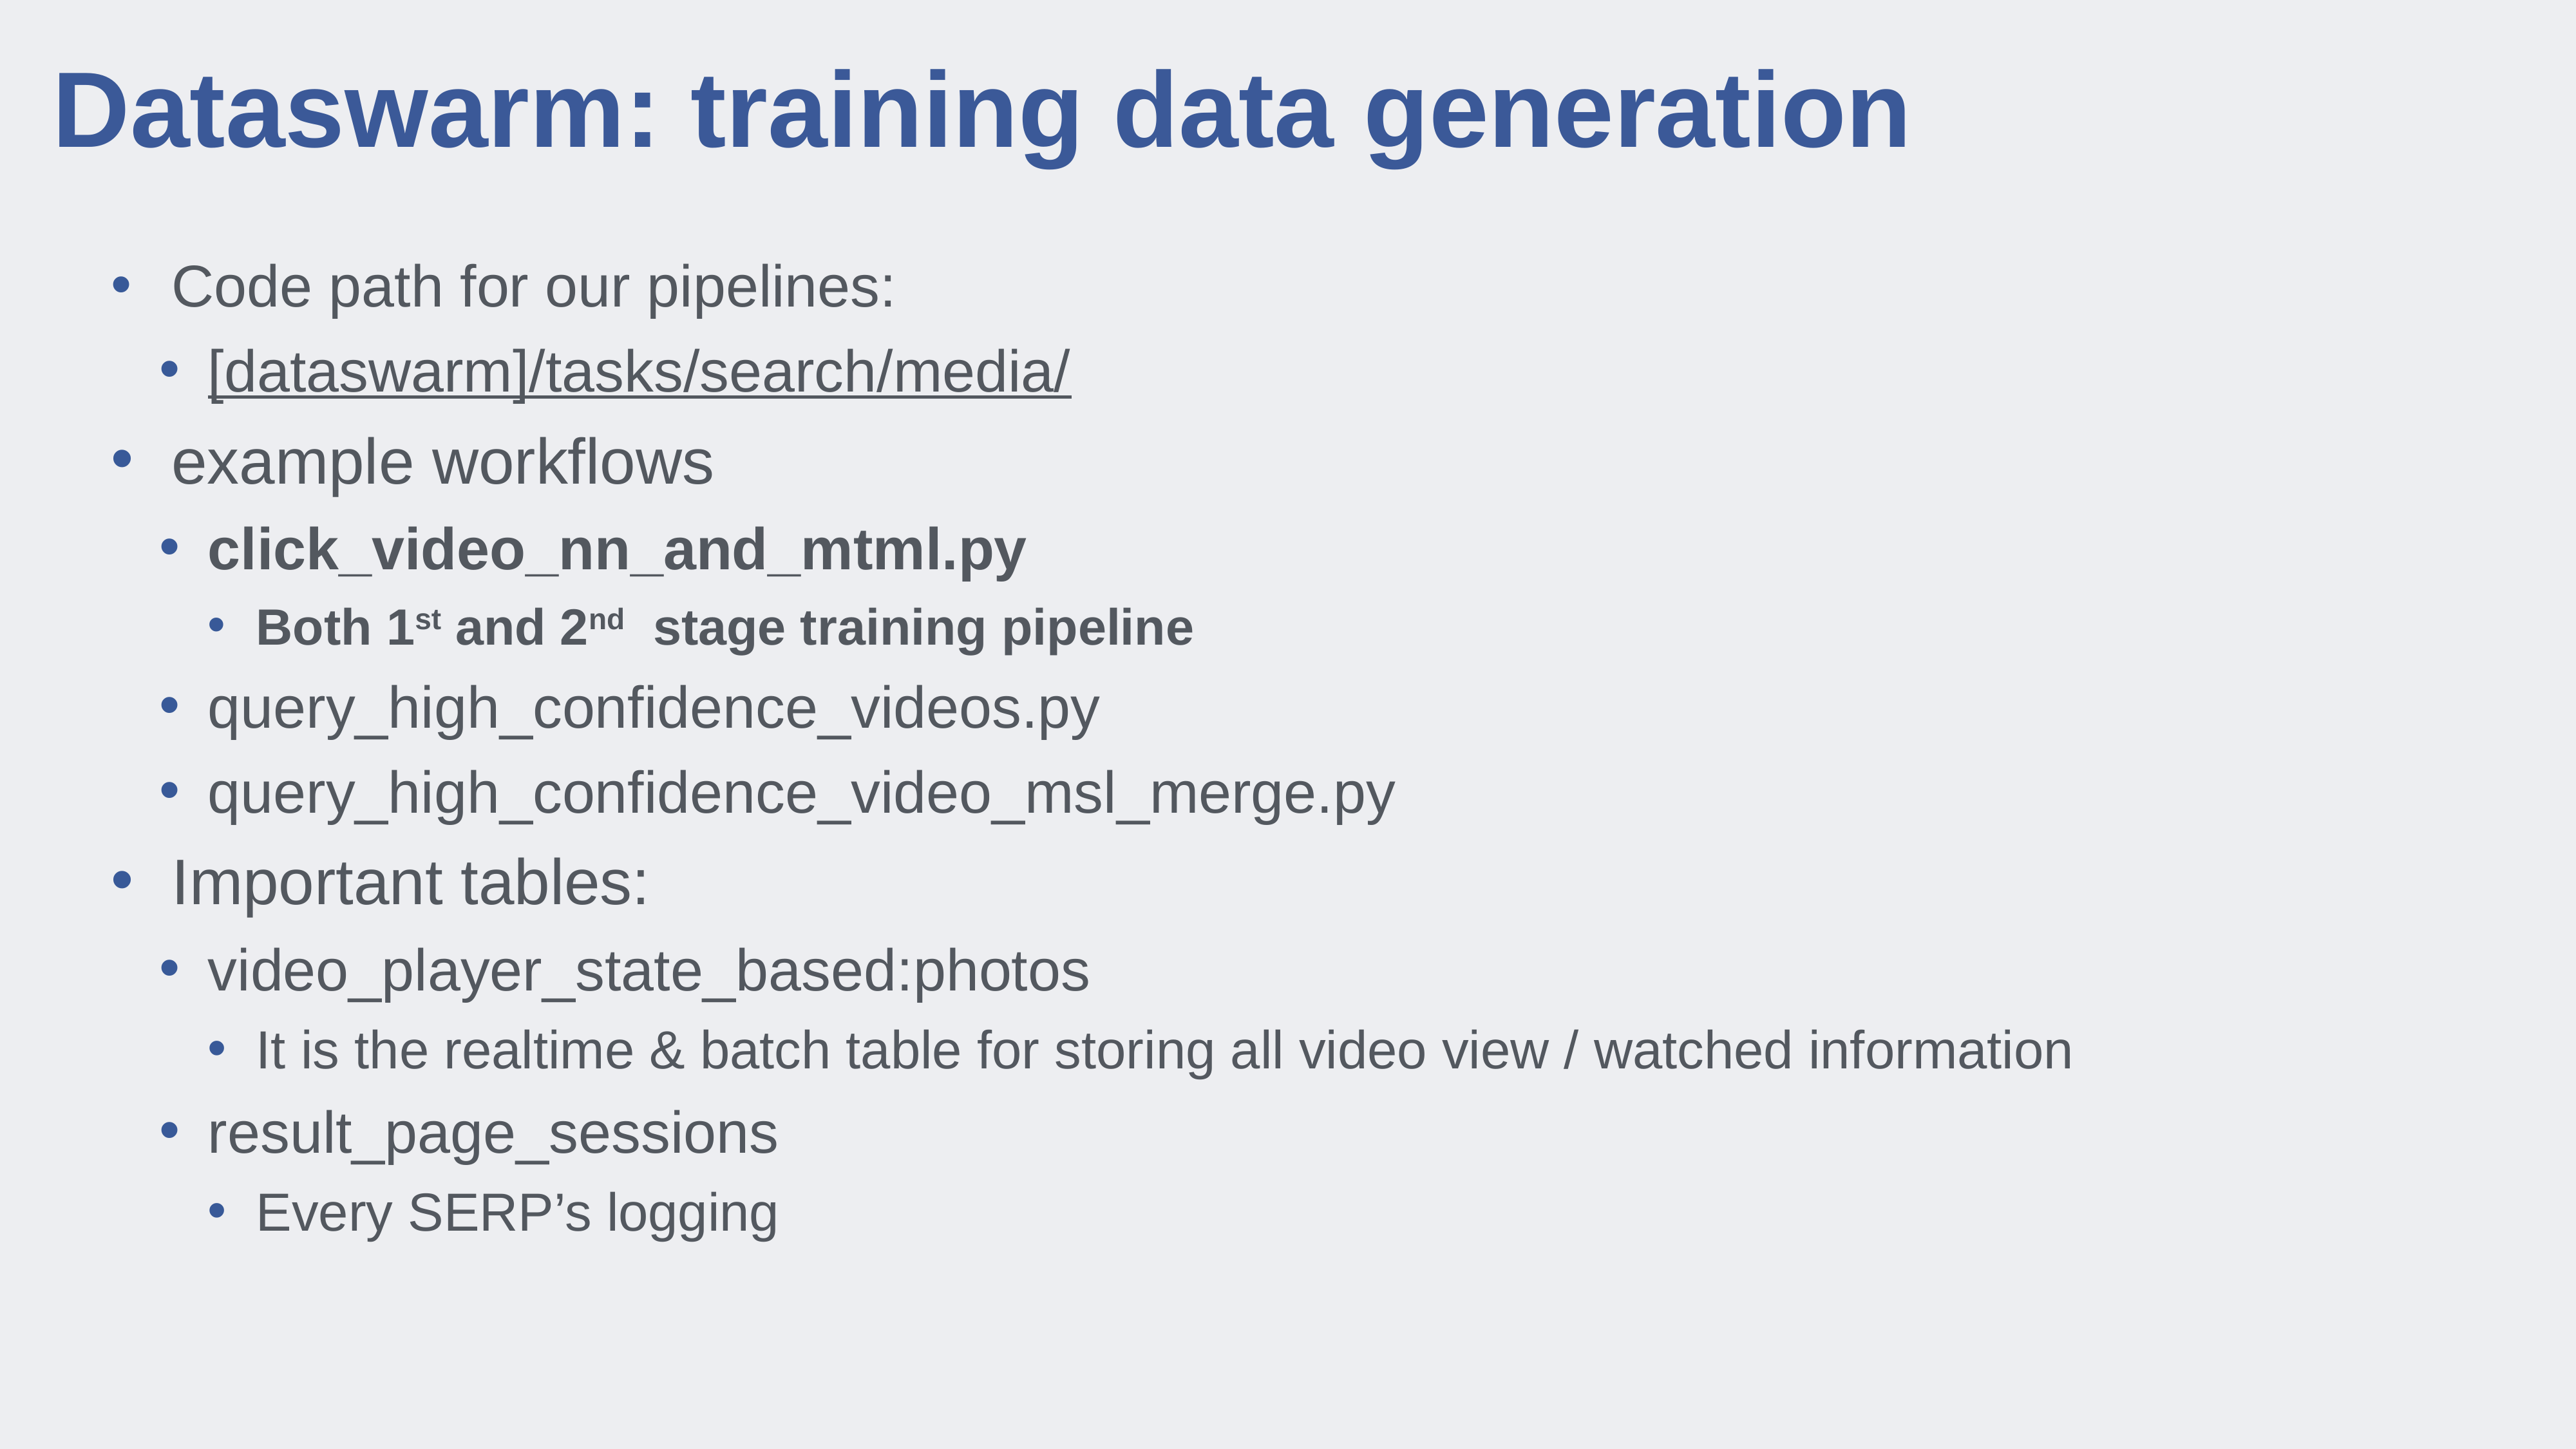

# Dataswarm: training data generation
Code path for our pipelines:
[dataswarm]/tasks/search/media/
example workflows
click_video_nn_and_mtml.py
Both 1st and 2nd  stage training pipeline
query_high_confidence_videos.py
query_high_confidence_video_msl_merge.py
Important tables:
video_player_state_based:photos
It is the realtime & batch table for storing all video view / watched information
result_page_sessions
Every SERP’s logging